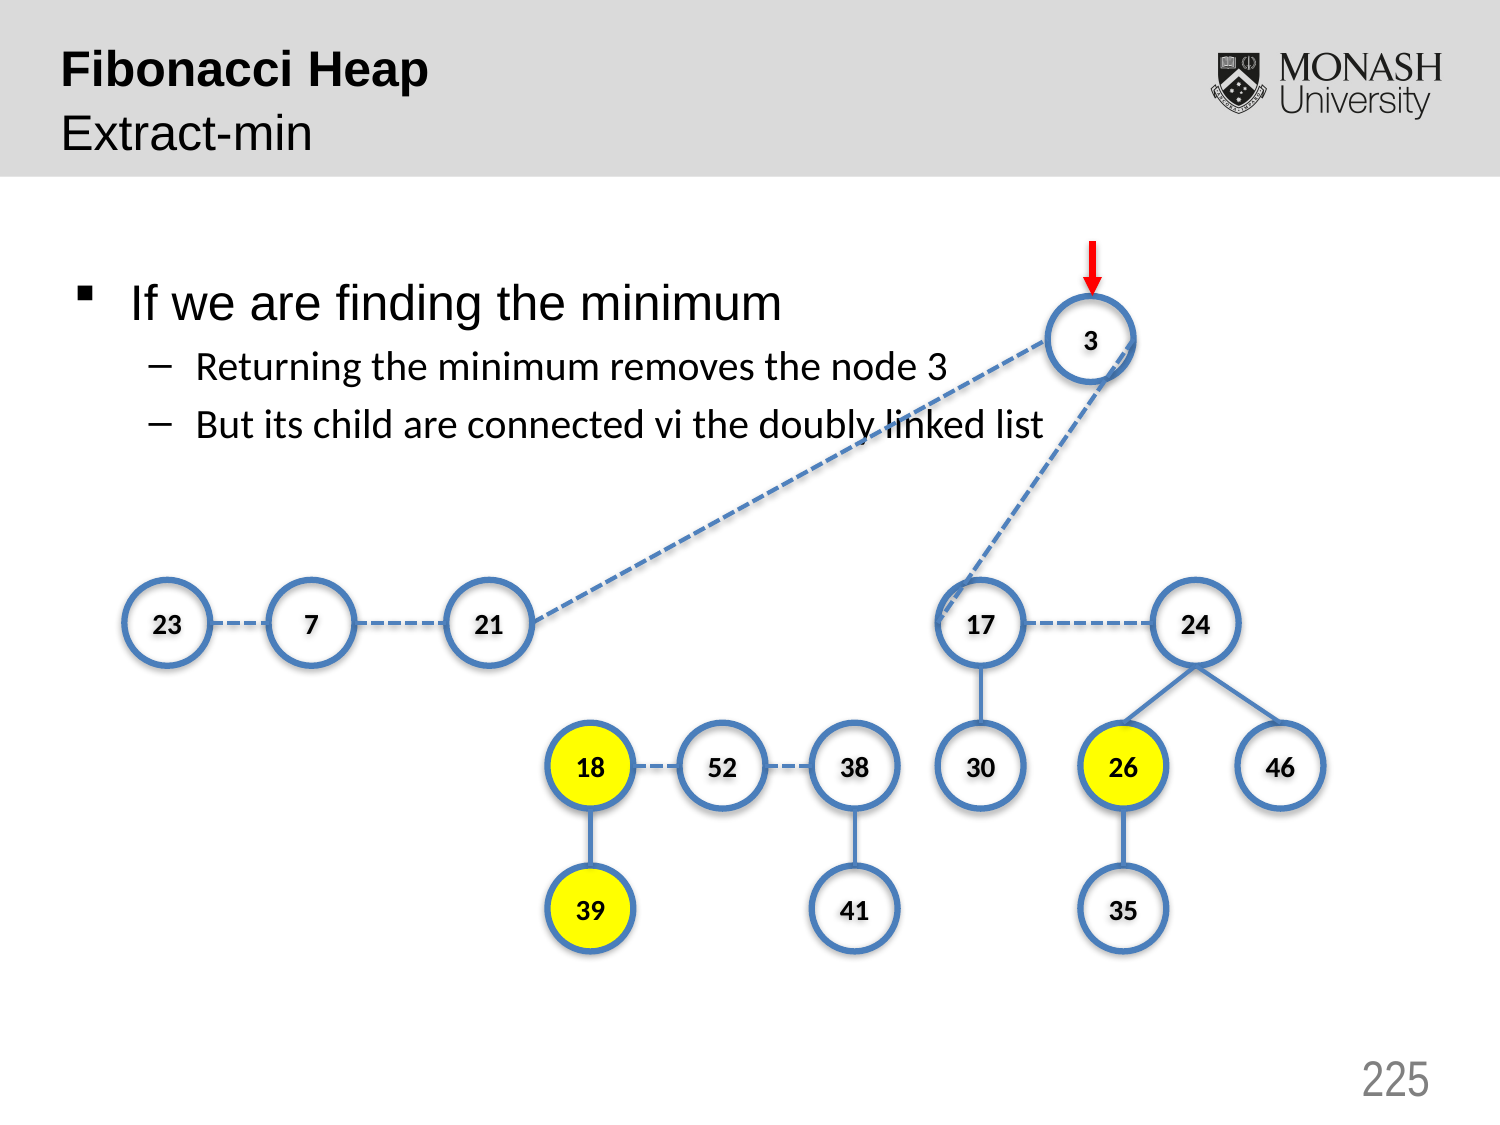

Fibonacci Heap
Extract-min
If we are finding the minimum
Returning the minimum removes the node 3
But its child are connected vi the doubly linked list
3
23
7
21
17
24
18
52
38
30
26
46
39
41
35